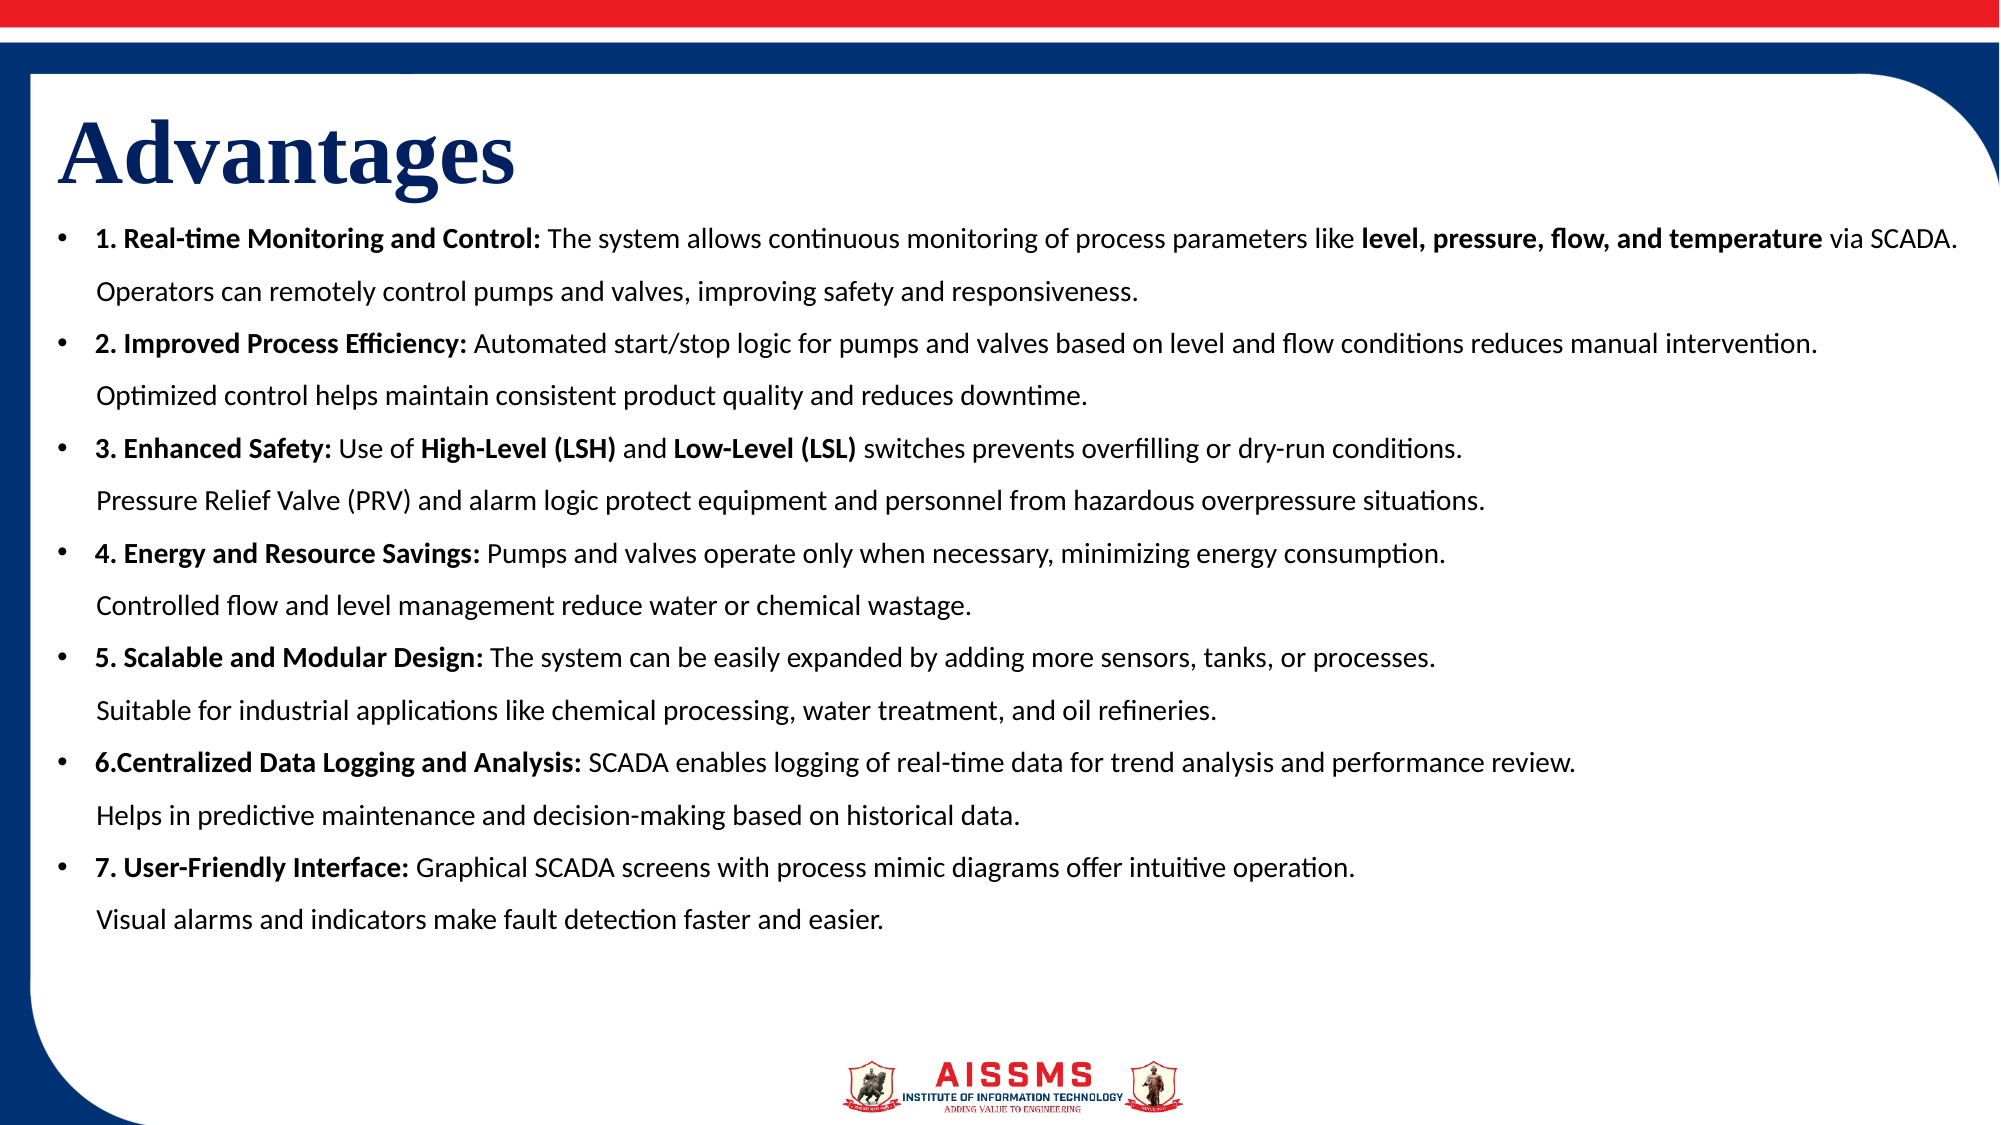

# Advantages
1. Real-time Monitoring and Control: The system allows continuous monitoring of process parameters like level, pressure, flow, and temperature via SCADA.
      Operators can remotely control pumps and valves, improving safety and responsiveness.
2. Improved Process Efficiency: Automated start/stop logic for pumps and valves based on level and flow conditions reduces manual intervention.
      Optimized control helps maintain consistent product quality and reduces downtime.
3. Enhanced Safety: Use of High-Level (LSH) and Low-Level (LSL) switches prevents overfilling or dry-run conditions.
      Pressure Relief Valve (PRV) and alarm logic protect equipment and personnel from hazardous overpressure situations.
4. Energy and Resource Savings: Pumps and valves operate only when necessary, minimizing energy consumption.
      Controlled flow and level management reduce water or chemical wastage.
5. Scalable and Modular Design: The system can be easily expanded by adding more sensors, tanks, or processes.
      Suitable for industrial applications like chemical processing, water treatment, and oil refineries.
6.Centralized Data Logging and Analysis: SCADA enables logging of real-time data for trend analysis and performance review.
      Helps in predictive maintenance and decision-making based on historical data.
7. User-Friendly Interface: Graphical SCADA screens with process mimic diagrams offer intuitive operation.
      Visual alarms and indicators make fault detection faster and easier.